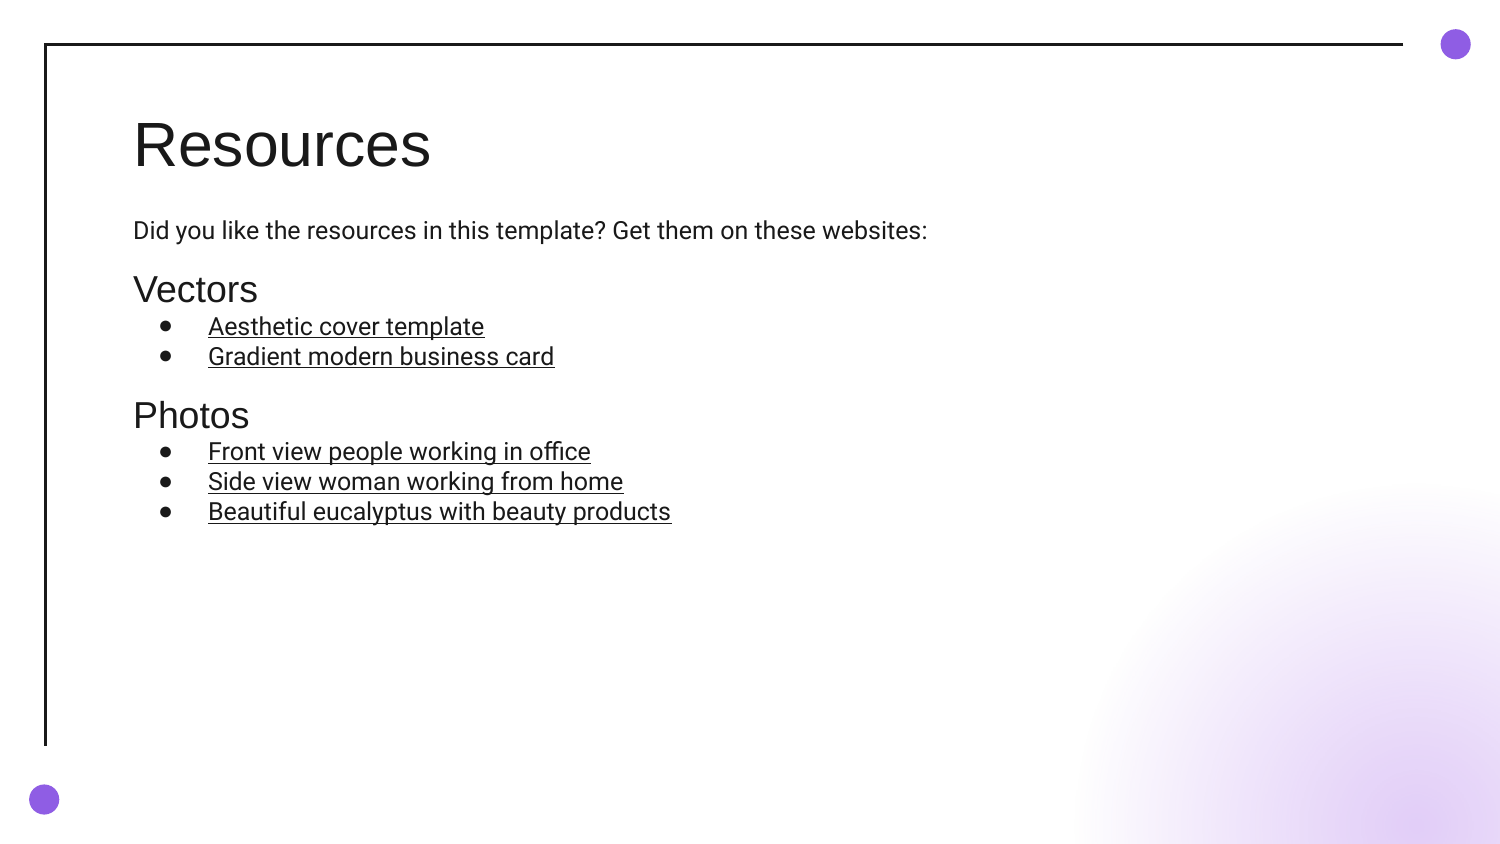

# Resources
Did you like the resources in this template? Get them on these websites:
Vectors
Aesthetic cover template
Gradient modern business card
Photos
Front view people working in office
Side view woman working from home
Beautiful eucalyptus with beauty products